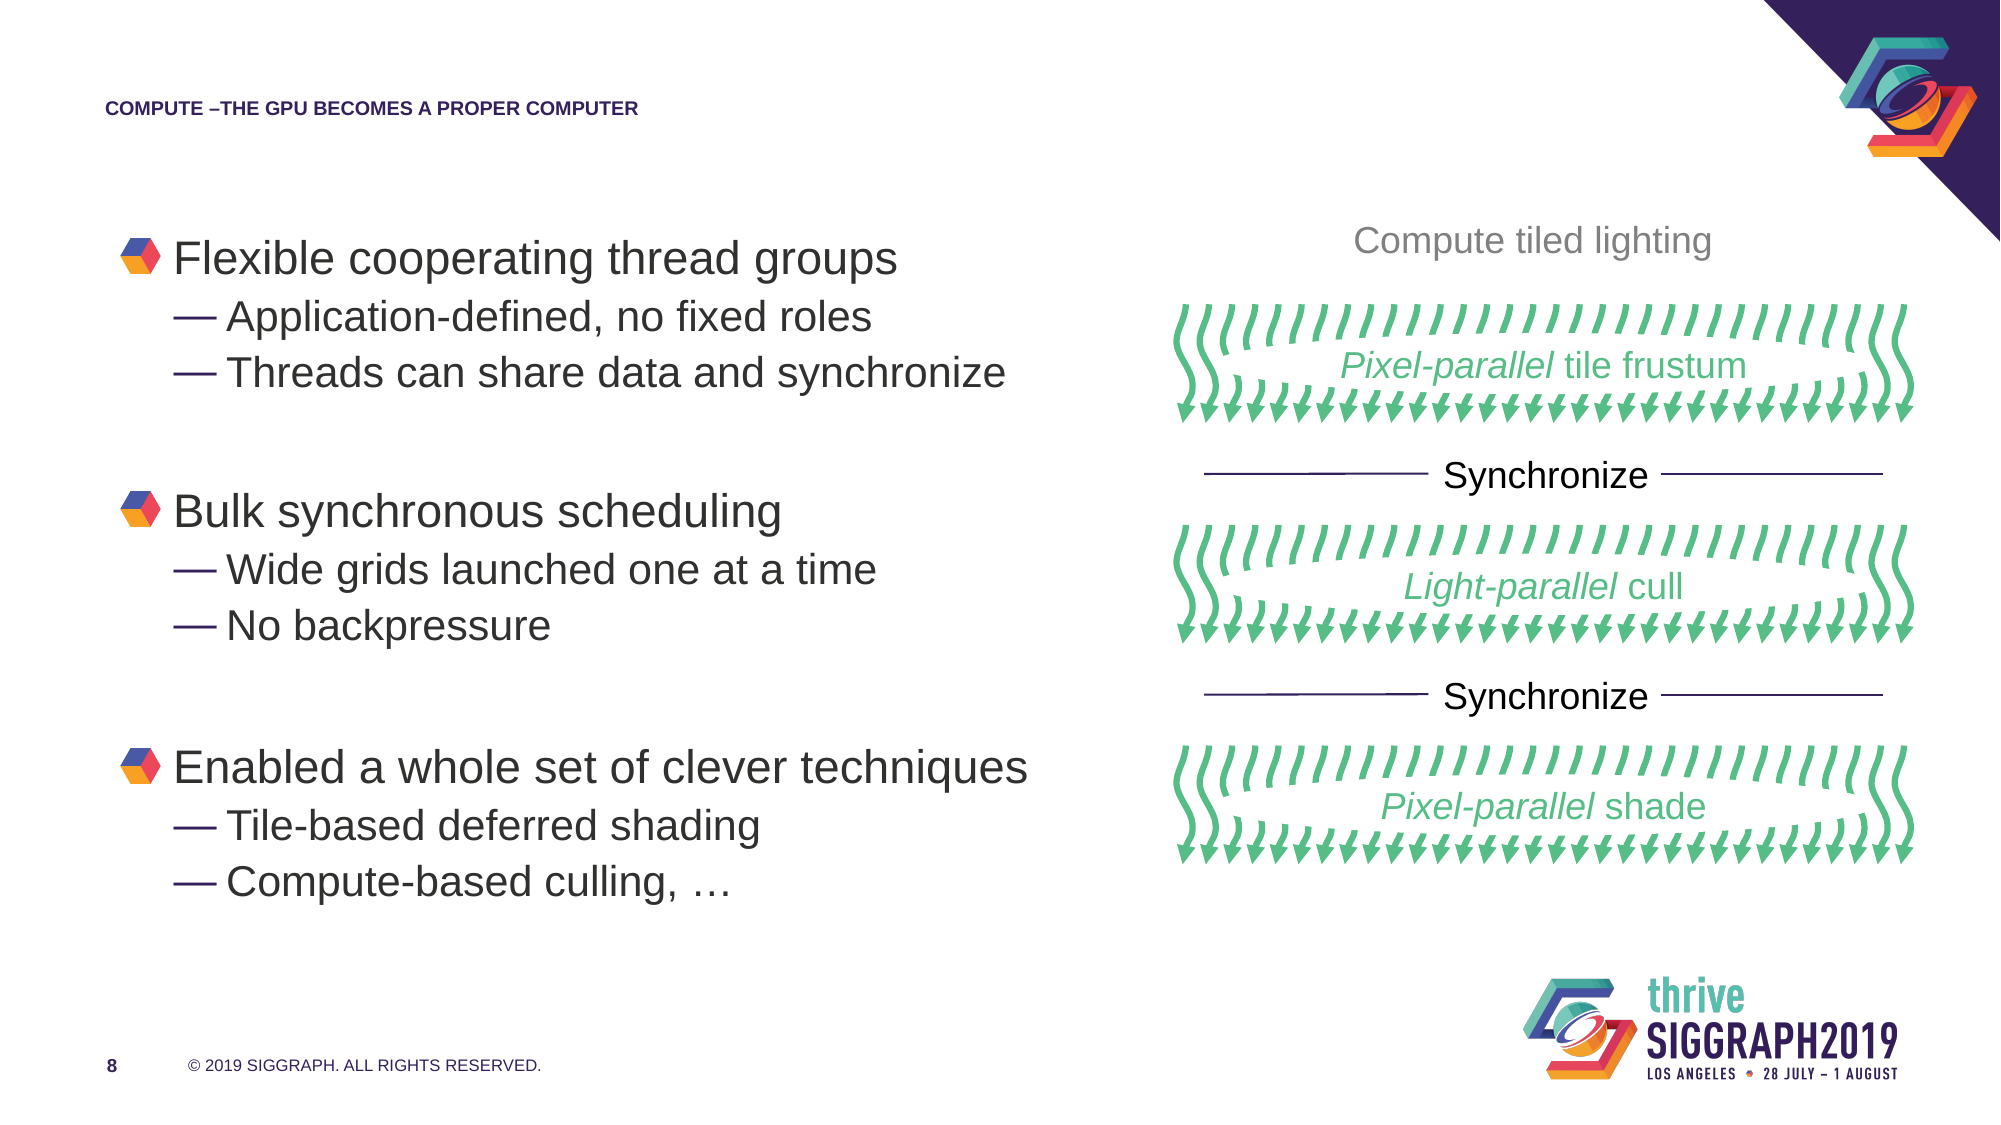

# Compute –the GPU becomes a proper computer
Compute tiled lighting
Flexible cooperating thread groups
Application-defined, no fixed roles
Threads can share data and synchronize

Bulk synchronous scheduling
Wide grids launched one at a time
No backpressure

Enabled a whole set of clever techniques
Tile-based deferred shading
Compute-based culling, …

Pixel-parallel tile frustum
Synchronize

Light-parallel cull
Synchronize

Pixel-parallel shade
8
© 2019 SIGGRAPH. ALL RIGHTS RESERVED.